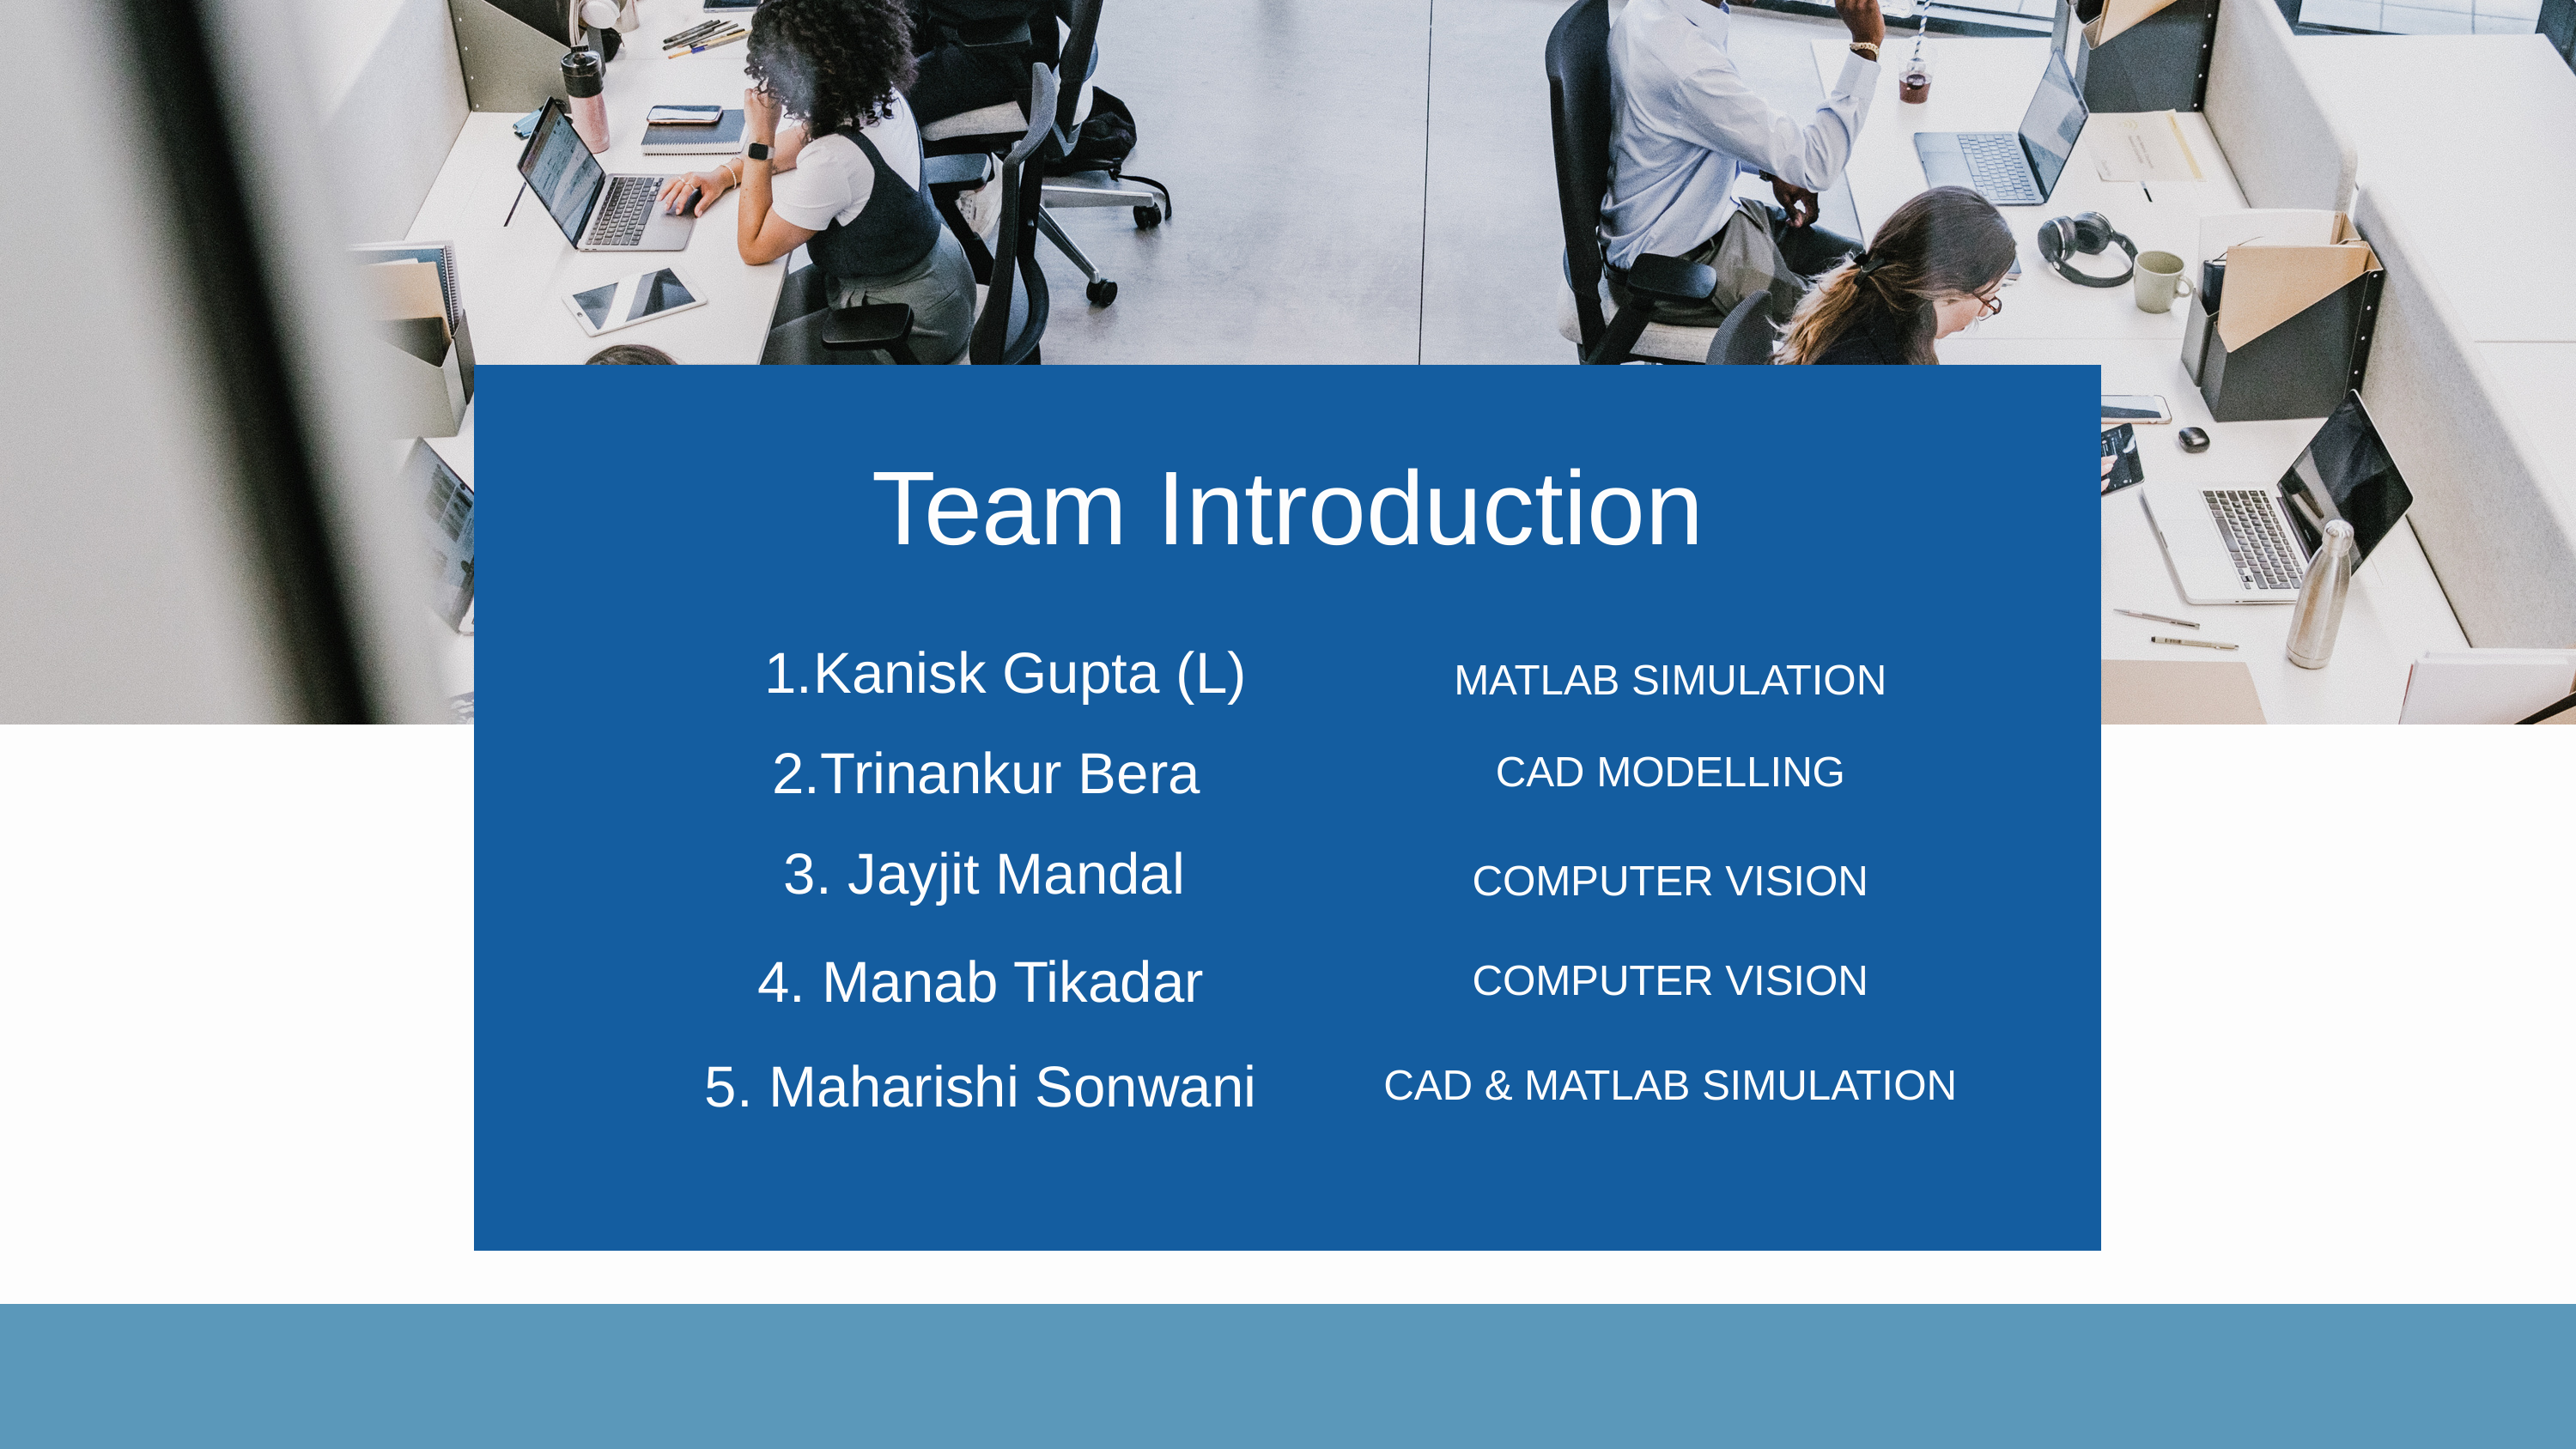

Team Introduction
Kanisk Gupta (L)
MATLAB SIMULATION
2.Trinankur Bera
CAD MODELLING
3. Jayjit Mandal
COMPUTER VISION
4. Manab Tikadar
COMPUTER VISION
5. Maharishi Sonwani
CAD & MATLAB SIMULATION